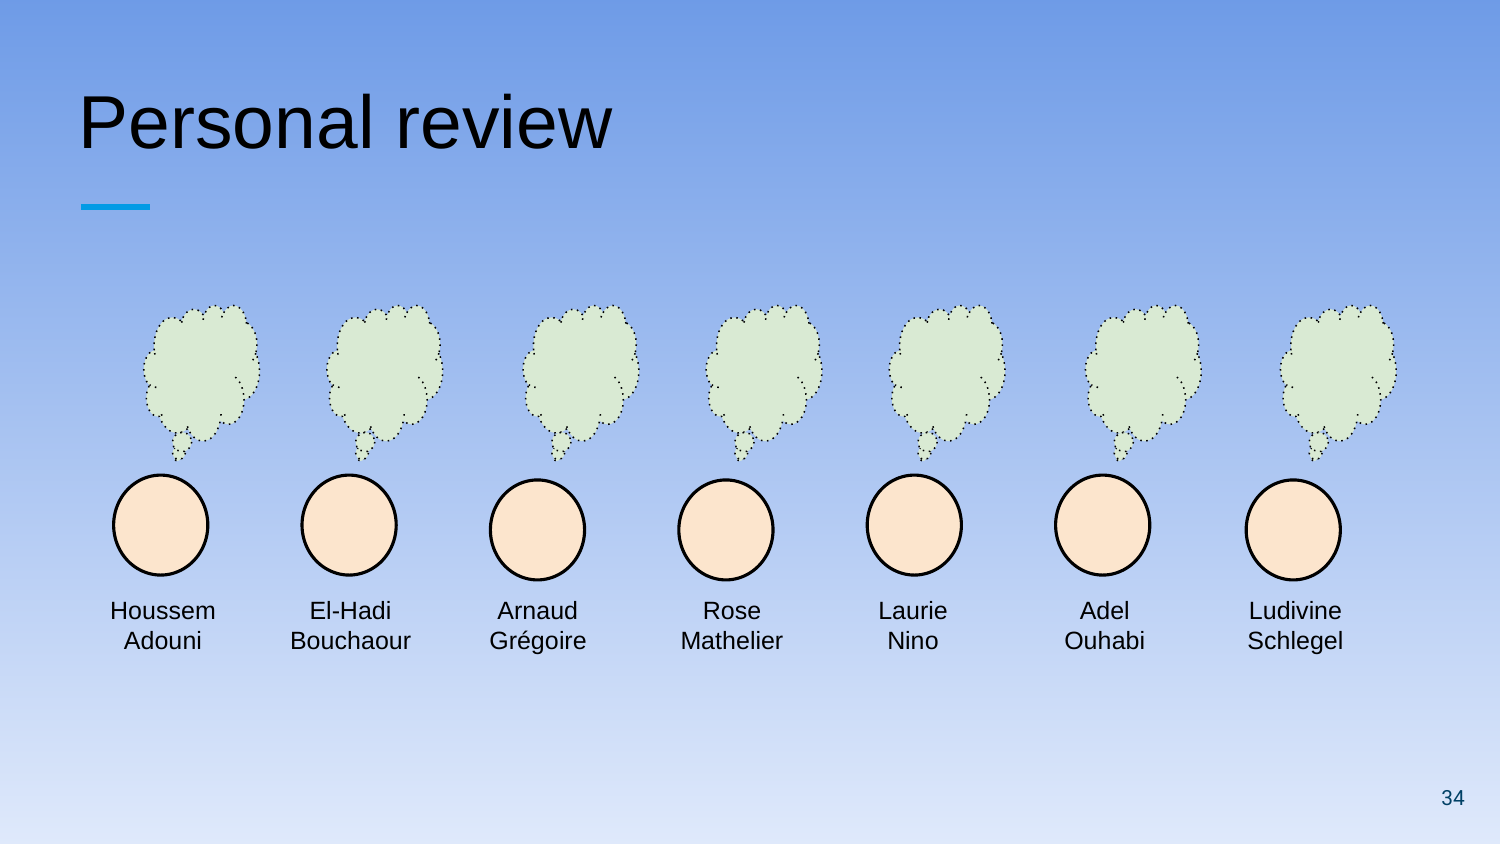

# Personal review

Houssem Adouni
El-Hadi Bouchaour
Arnaud Grégoire
Rose Mathelier
Laurie Nino
Adel Ouhabi
Ludivine Schlegel
34